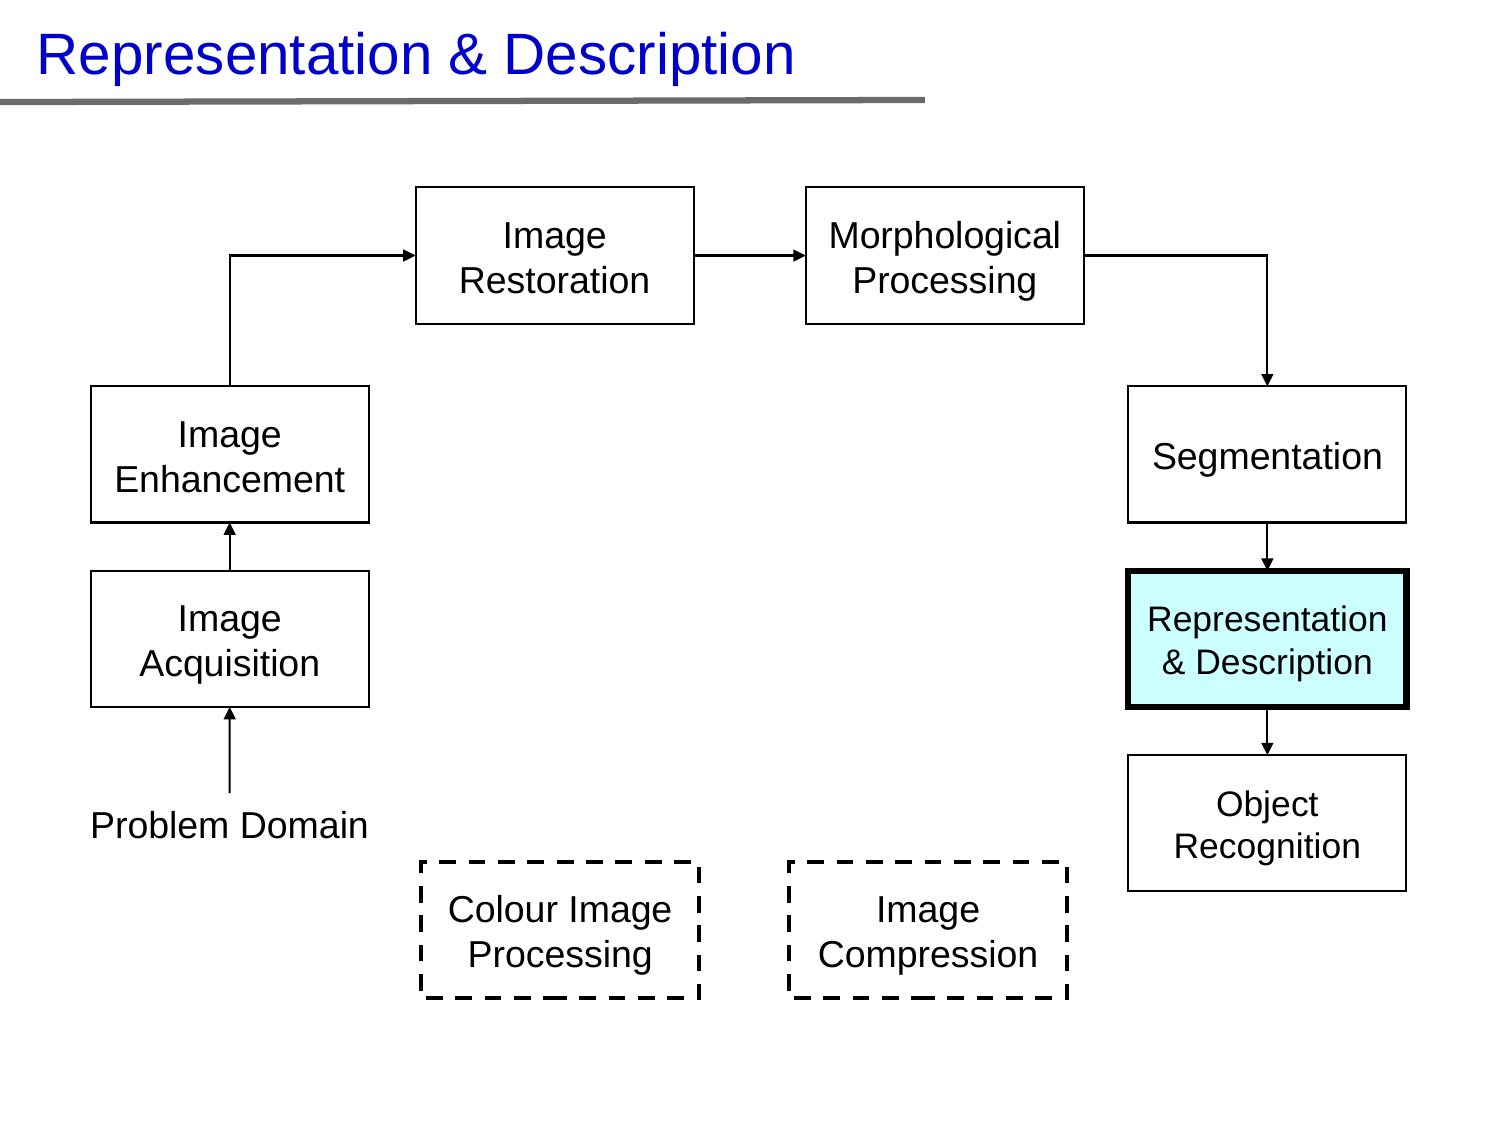

Representation & Description
Image Restoration
Morphological Processing
Image Enhancement
Segmentation
Image Acquisition
Representation & Description
Object Recognition
Problem Domain
Colour Image Processing
Image Compression